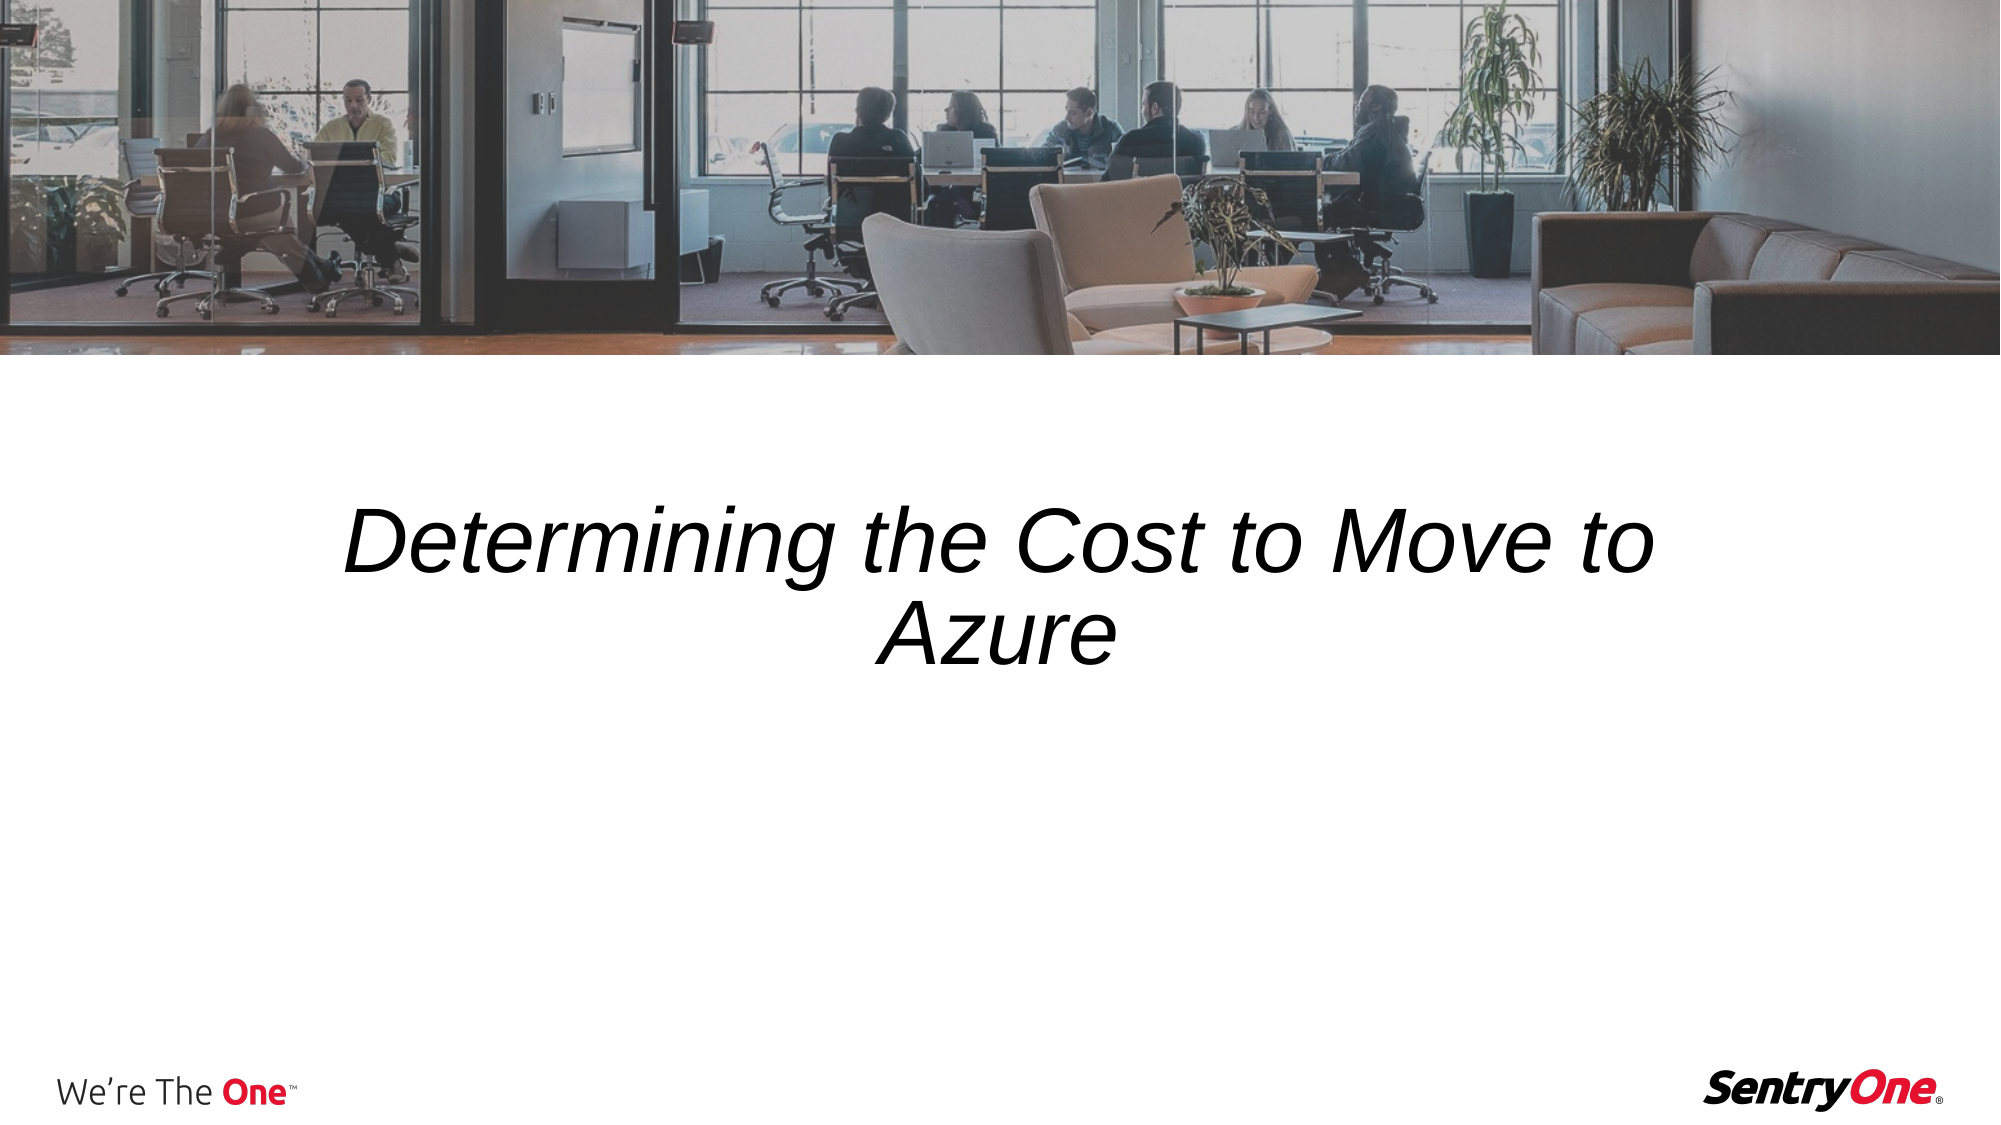

# Determining the Cost to Move to Azure